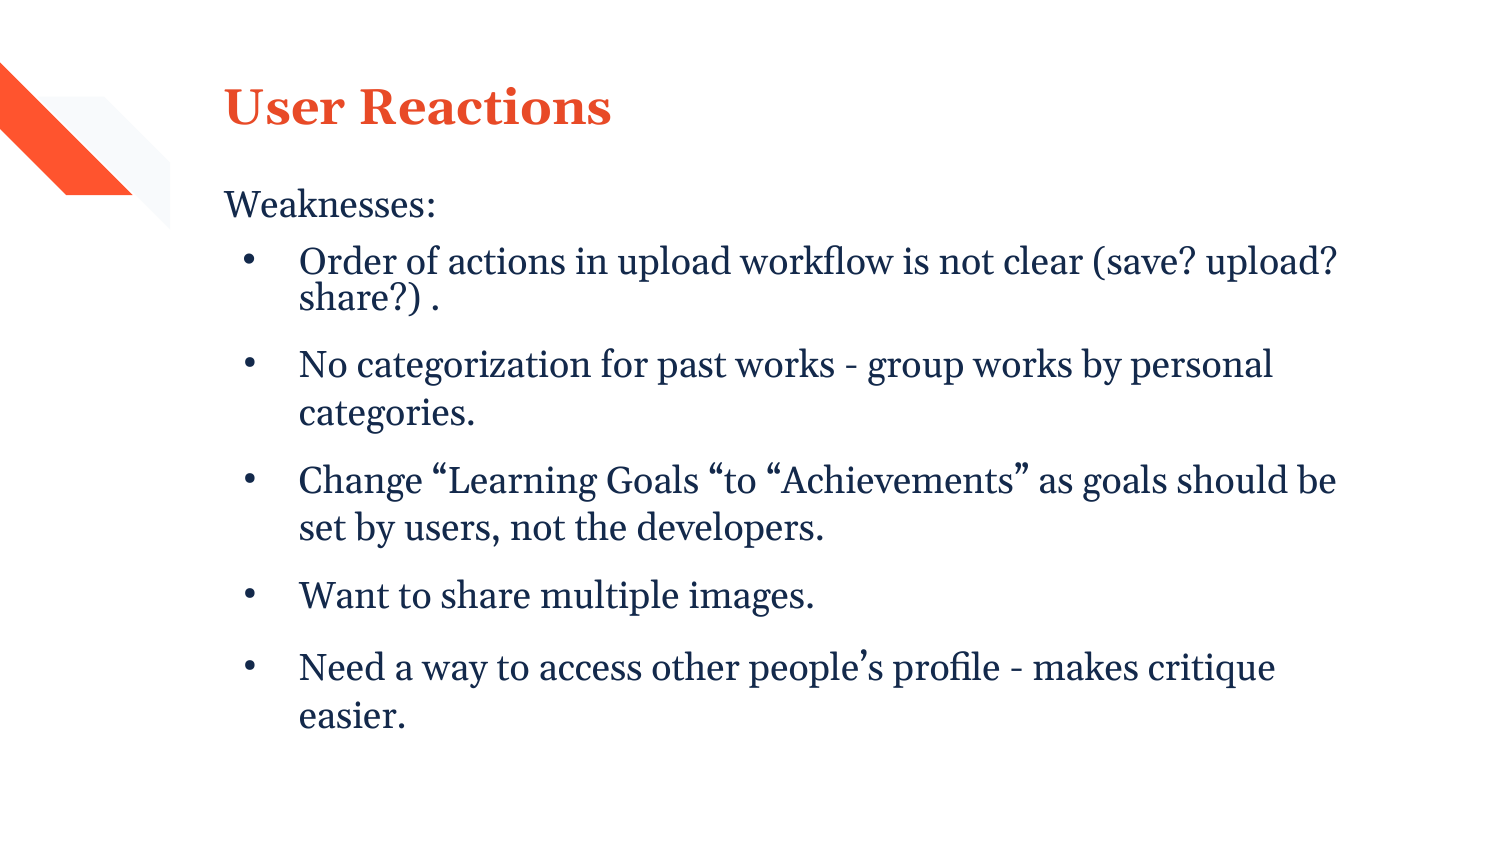

# User Reactions
Weaknesses:
Order of actions in upload workflow is not clear (save? upload? share?) .
No categorization for past works - group works by personal categories.
Change “Learning Goals “to “Achievements” as goals should be set by users, not the developers.
Want to share multiple images.
Need a way to access other people’s profile - makes critique easier.